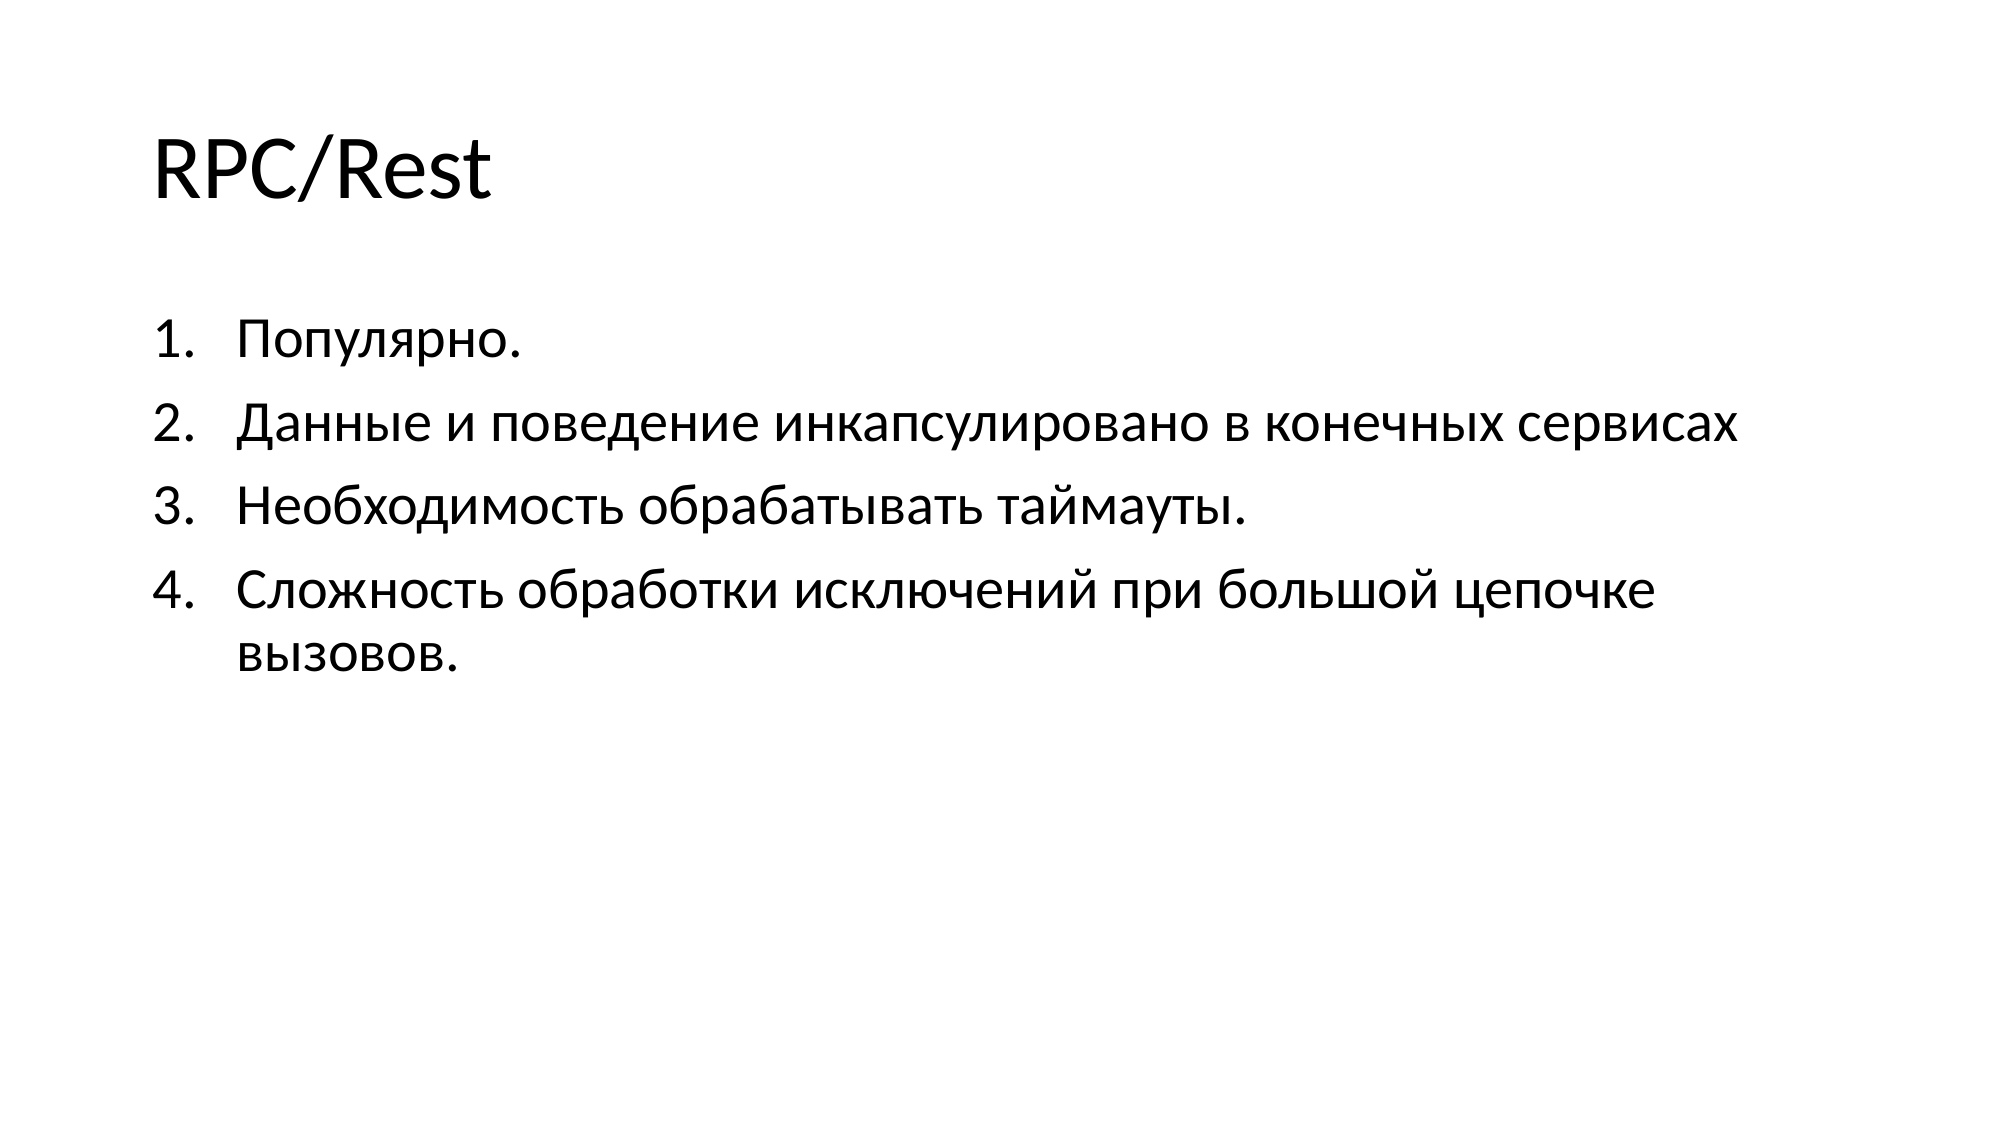

# RPC/Rest
Популярно.
Данные и поведение инкапсулировано в конечных сервисах
Необходимость обрабатывать таймауты.
Сложность обработки исключений при большой цепочке вызовов.